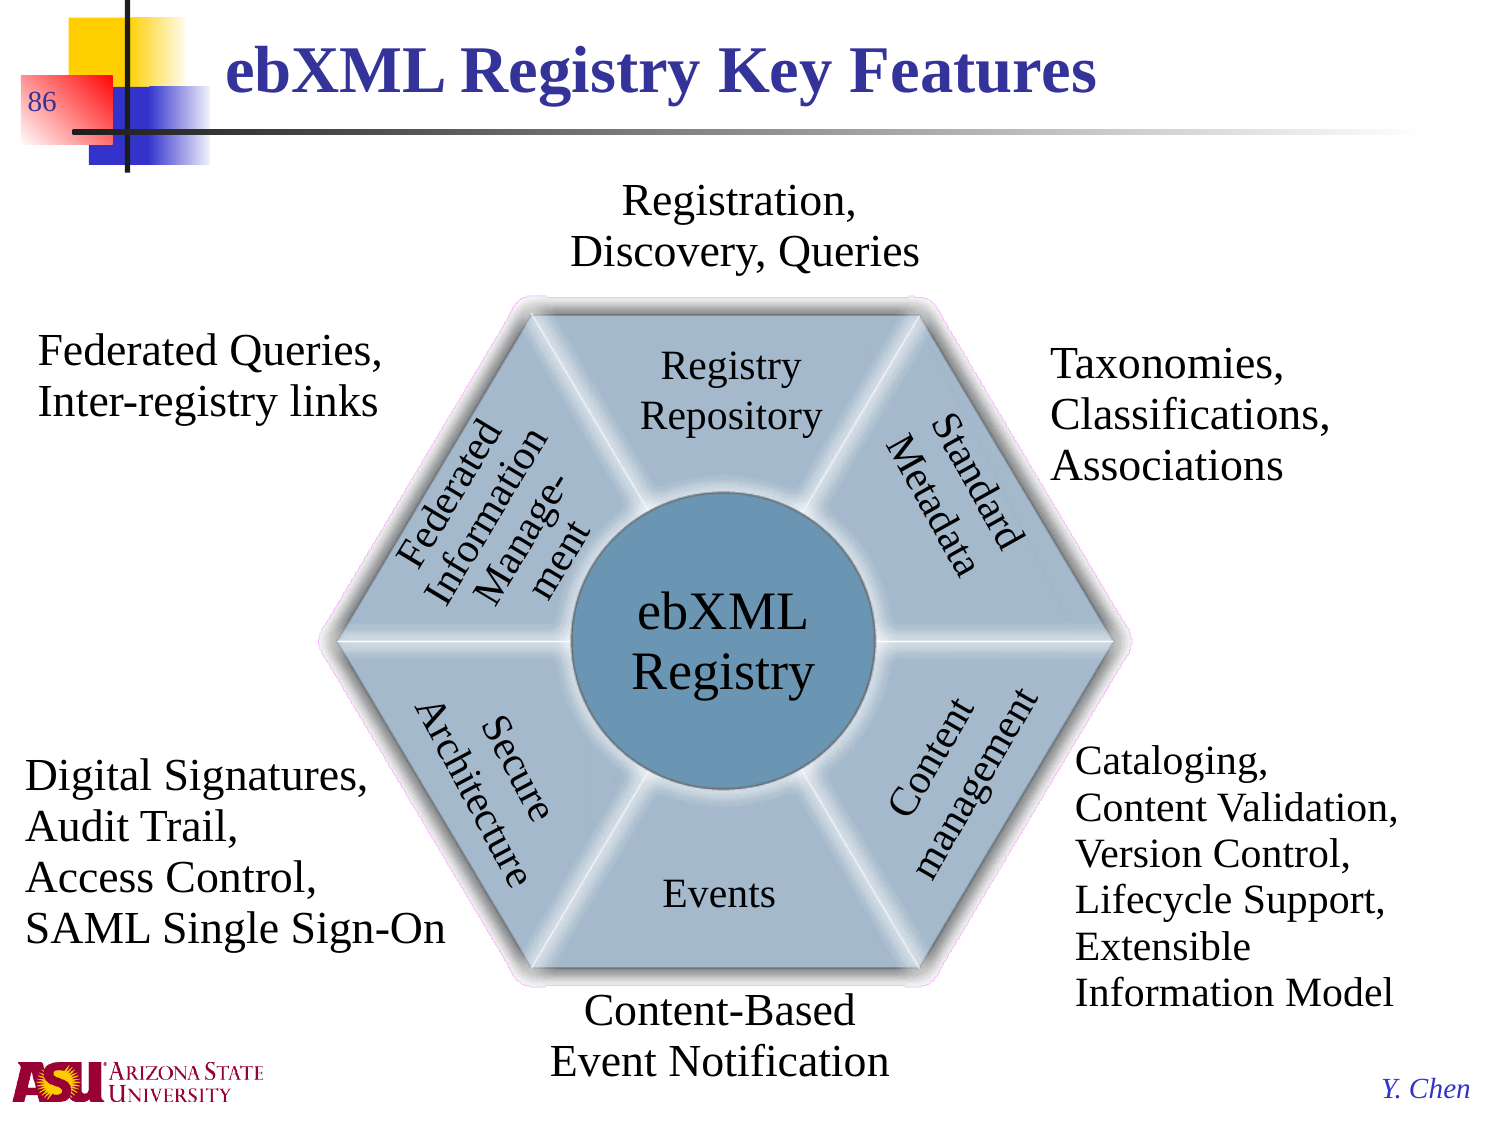

ebXML Registry Key Features
86
Registration,
Discovery, Queries
ebXML
Registry
Federated Queries,
Inter-registry links
Registry
Repository
Taxonomies, Classifications, Associations
Federated Information Manage-
ment
Standard Metadata
Content management
Secure Architecture
Cataloging,
Content Validation,
Version Control,
Lifecycle Support,
Extensible
Information Model
Digital Signatures,
Audit Trail,
Access Control,
SAML Single Sign-On

   Events
Content-Based
Event Notification